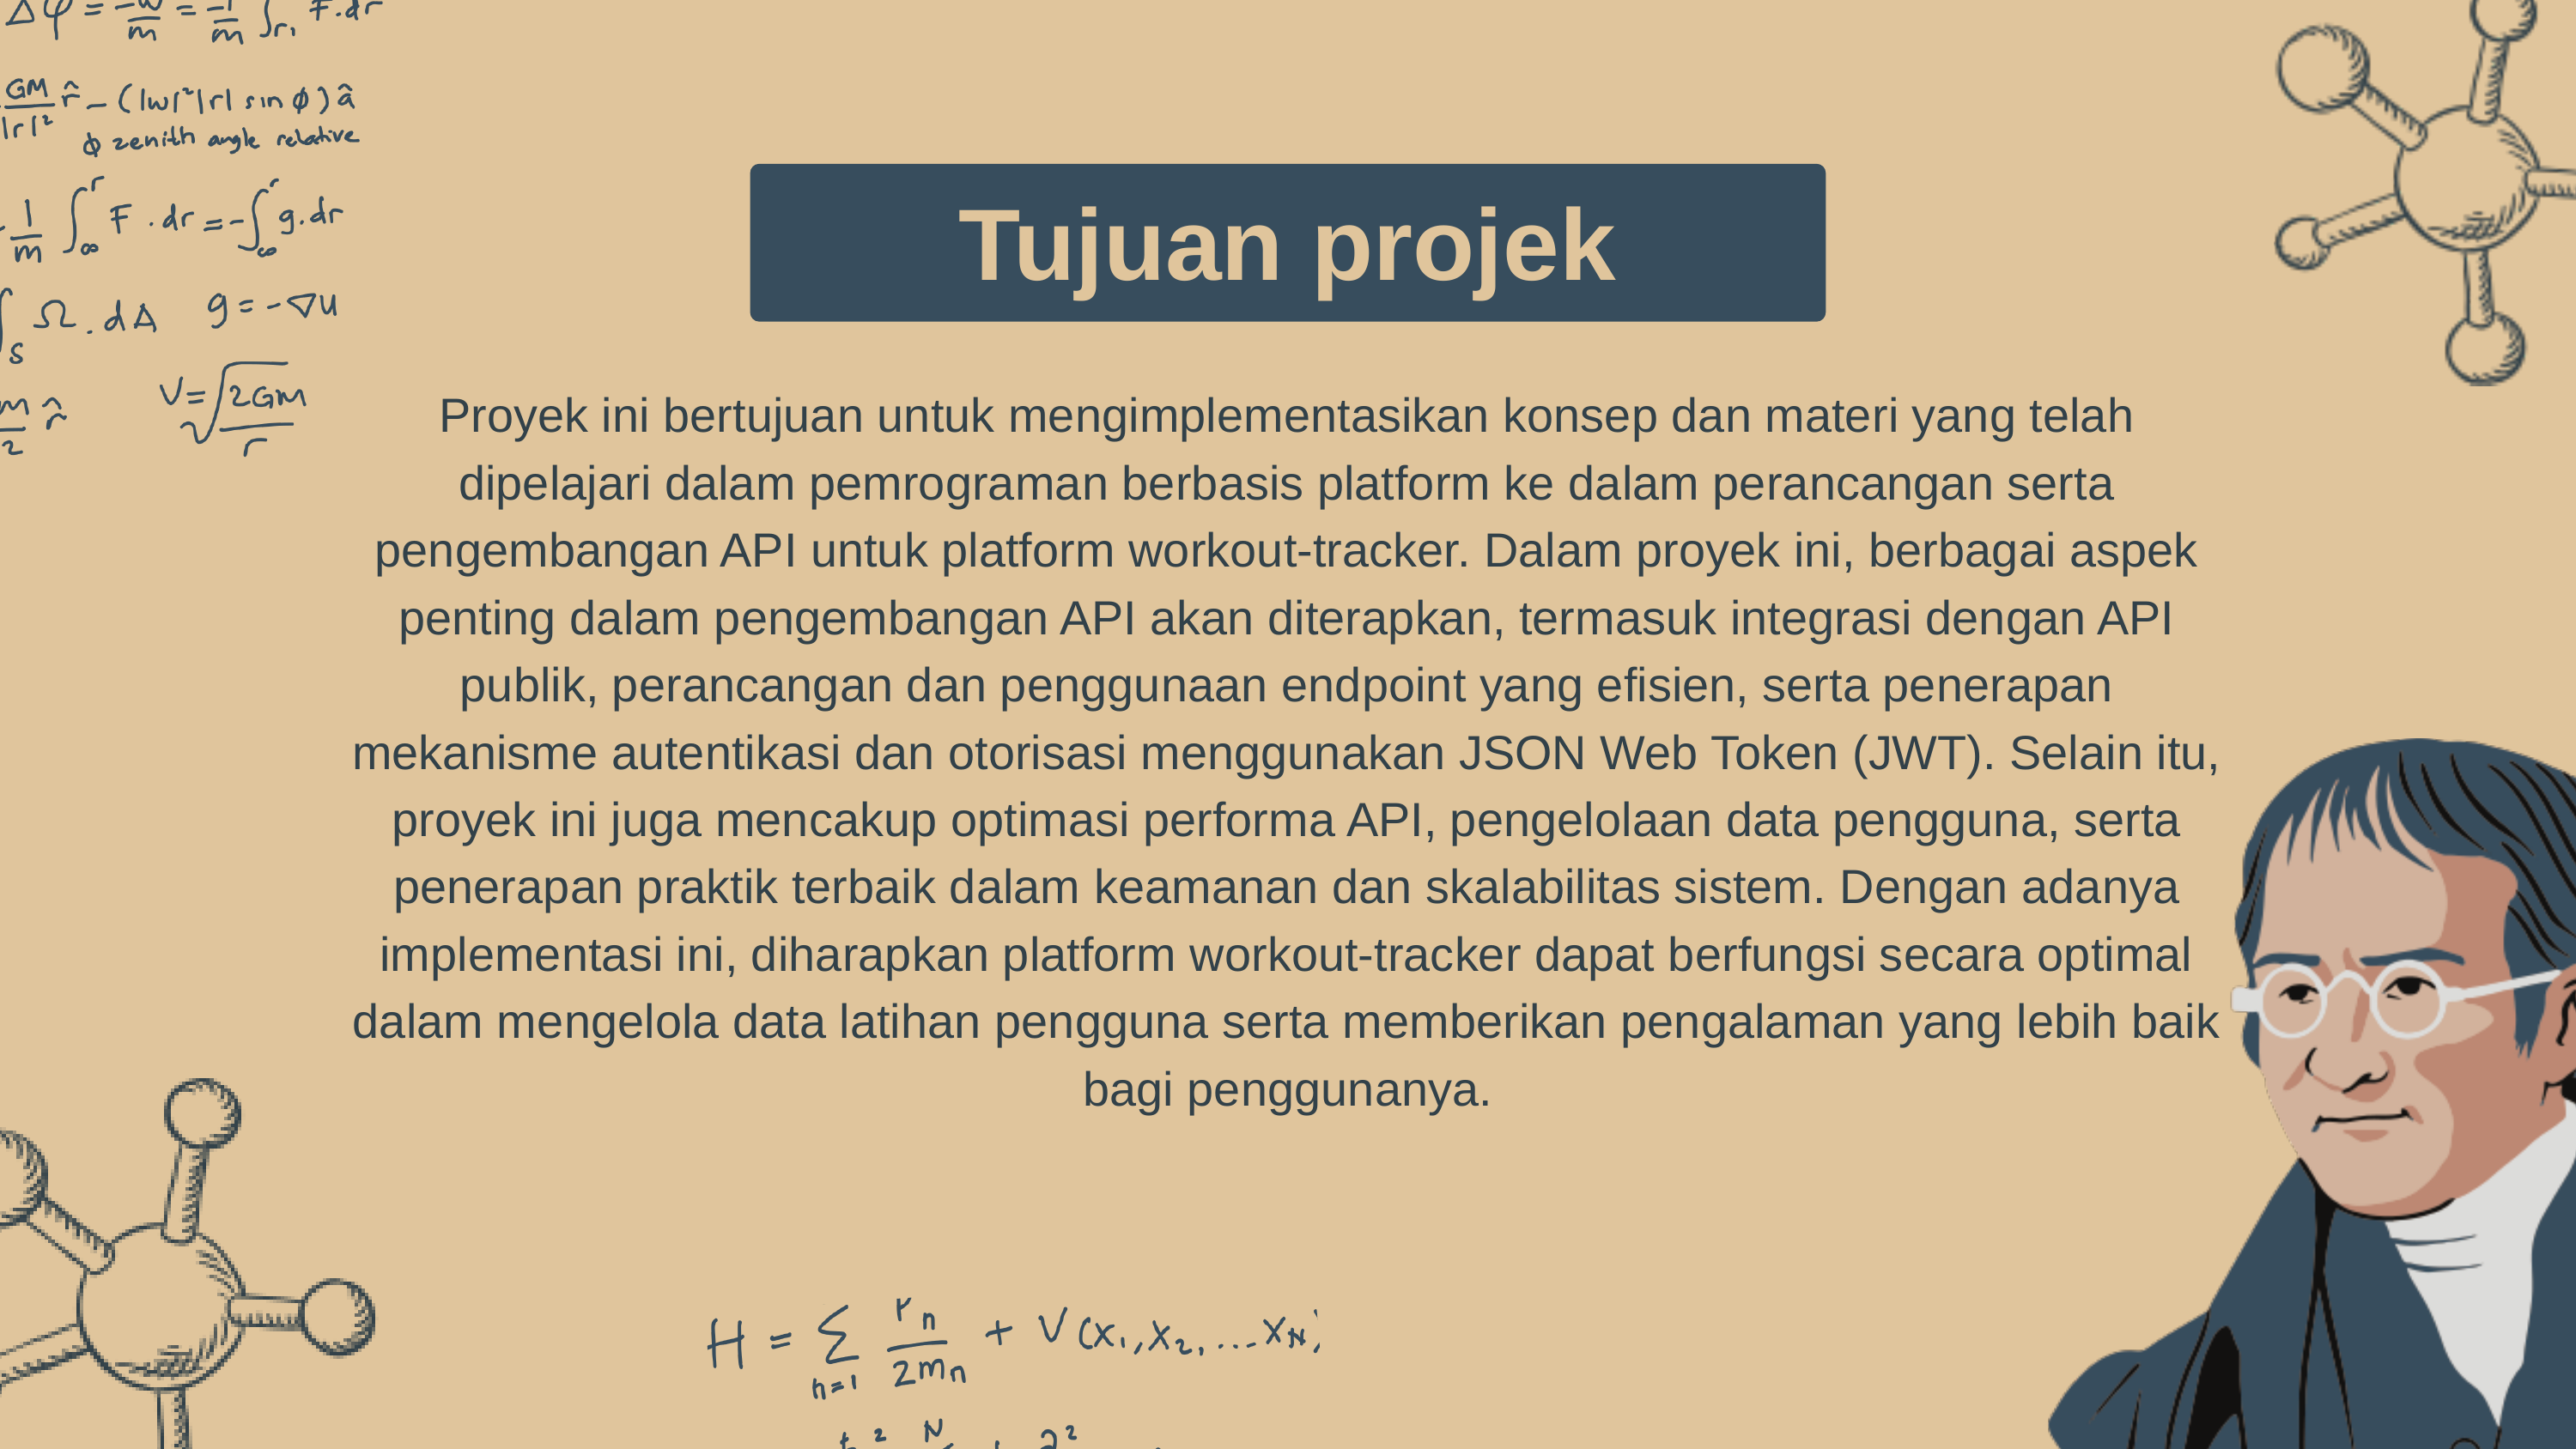

Tujuan projek

Proyek ini bertujuan untuk mengimplementasikan konsep dan materi yang telah dipelajari dalam pemrograman berbasis platform ke dalam perancangan serta pengembangan API untuk platform workout-tracker. Dalam proyek ini, berbagai aspek penting dalam pengembangan API akan diterapkan, termasuk integrasi dengan API publik, perancangan dan penggunaan endpoint yang efisien, serta penerapan mekanisme autentikasi dan otorisasi menggunakan JSON Web Token (JWT). Selain itu, proyek ini juga mencakup optimasi performa API, pengelolaan data pengguna, serta penerapan praktik terbaik dalam keamanan dan skalabilitas sistem. Dengan adanya implementasi ini, diharapkan platform workout-tracker dapat berfungsi secara optimal dalam mengelola data latihan pengguna serta memberikan pengalaman yang lebih baik bagi penggunanya.